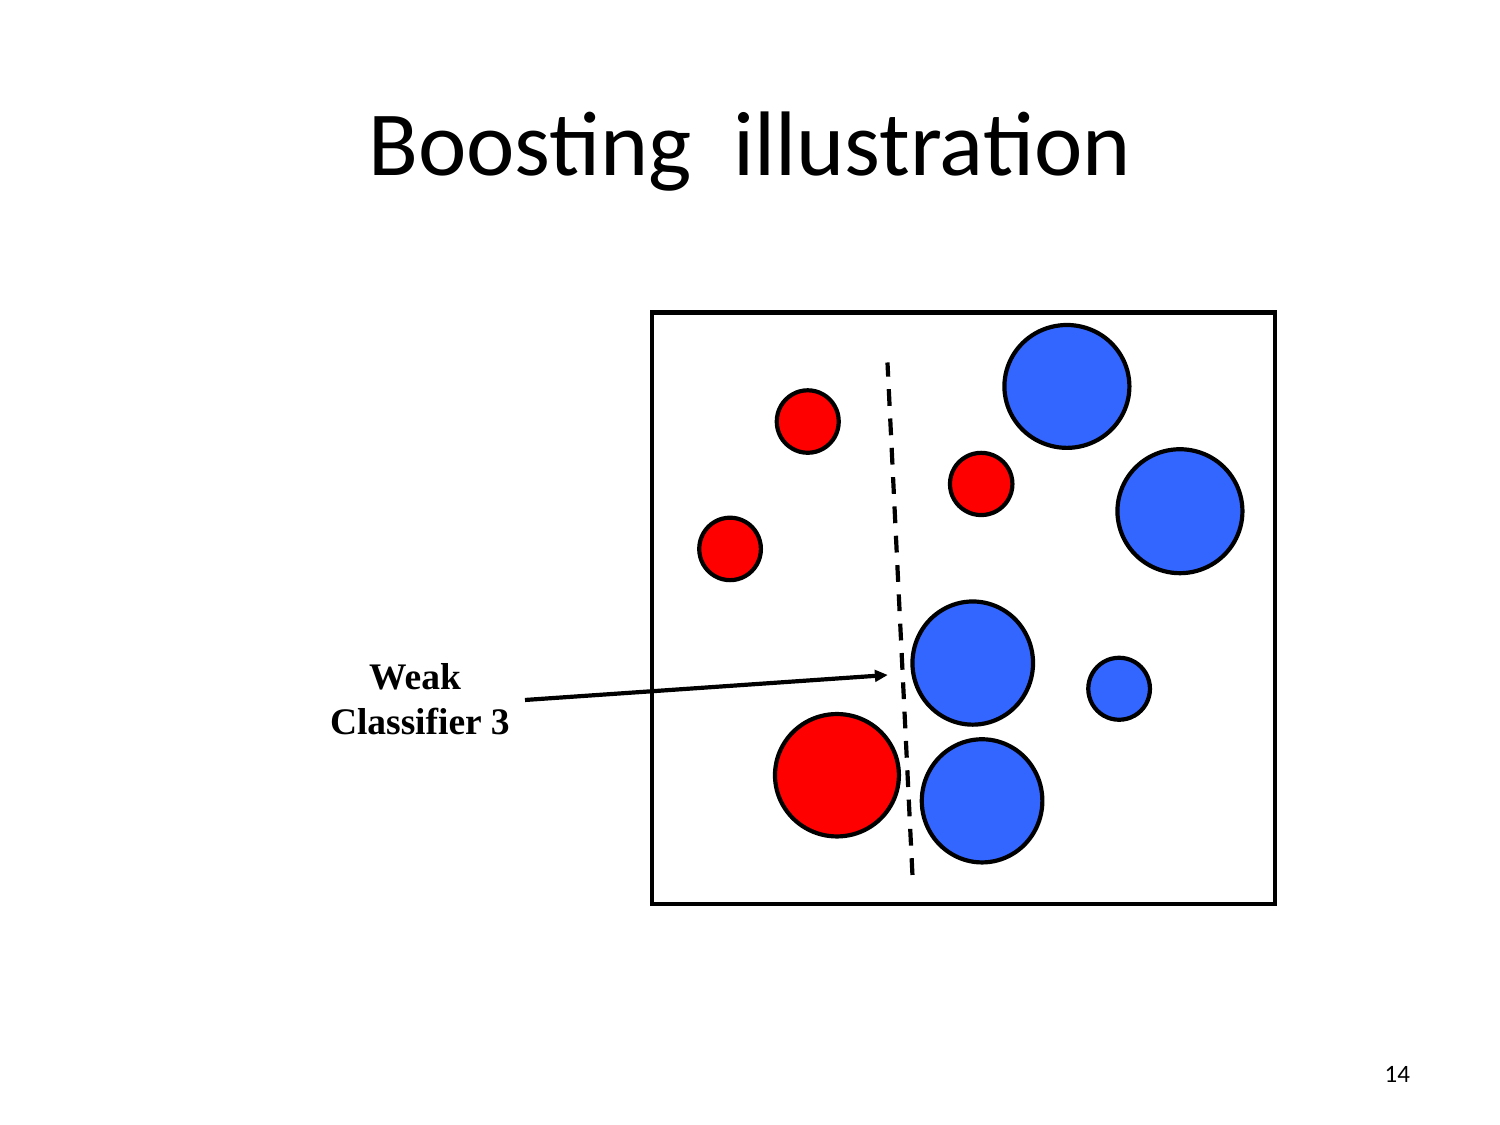

# Boosting  illustration

Weak
Classifier 3

14